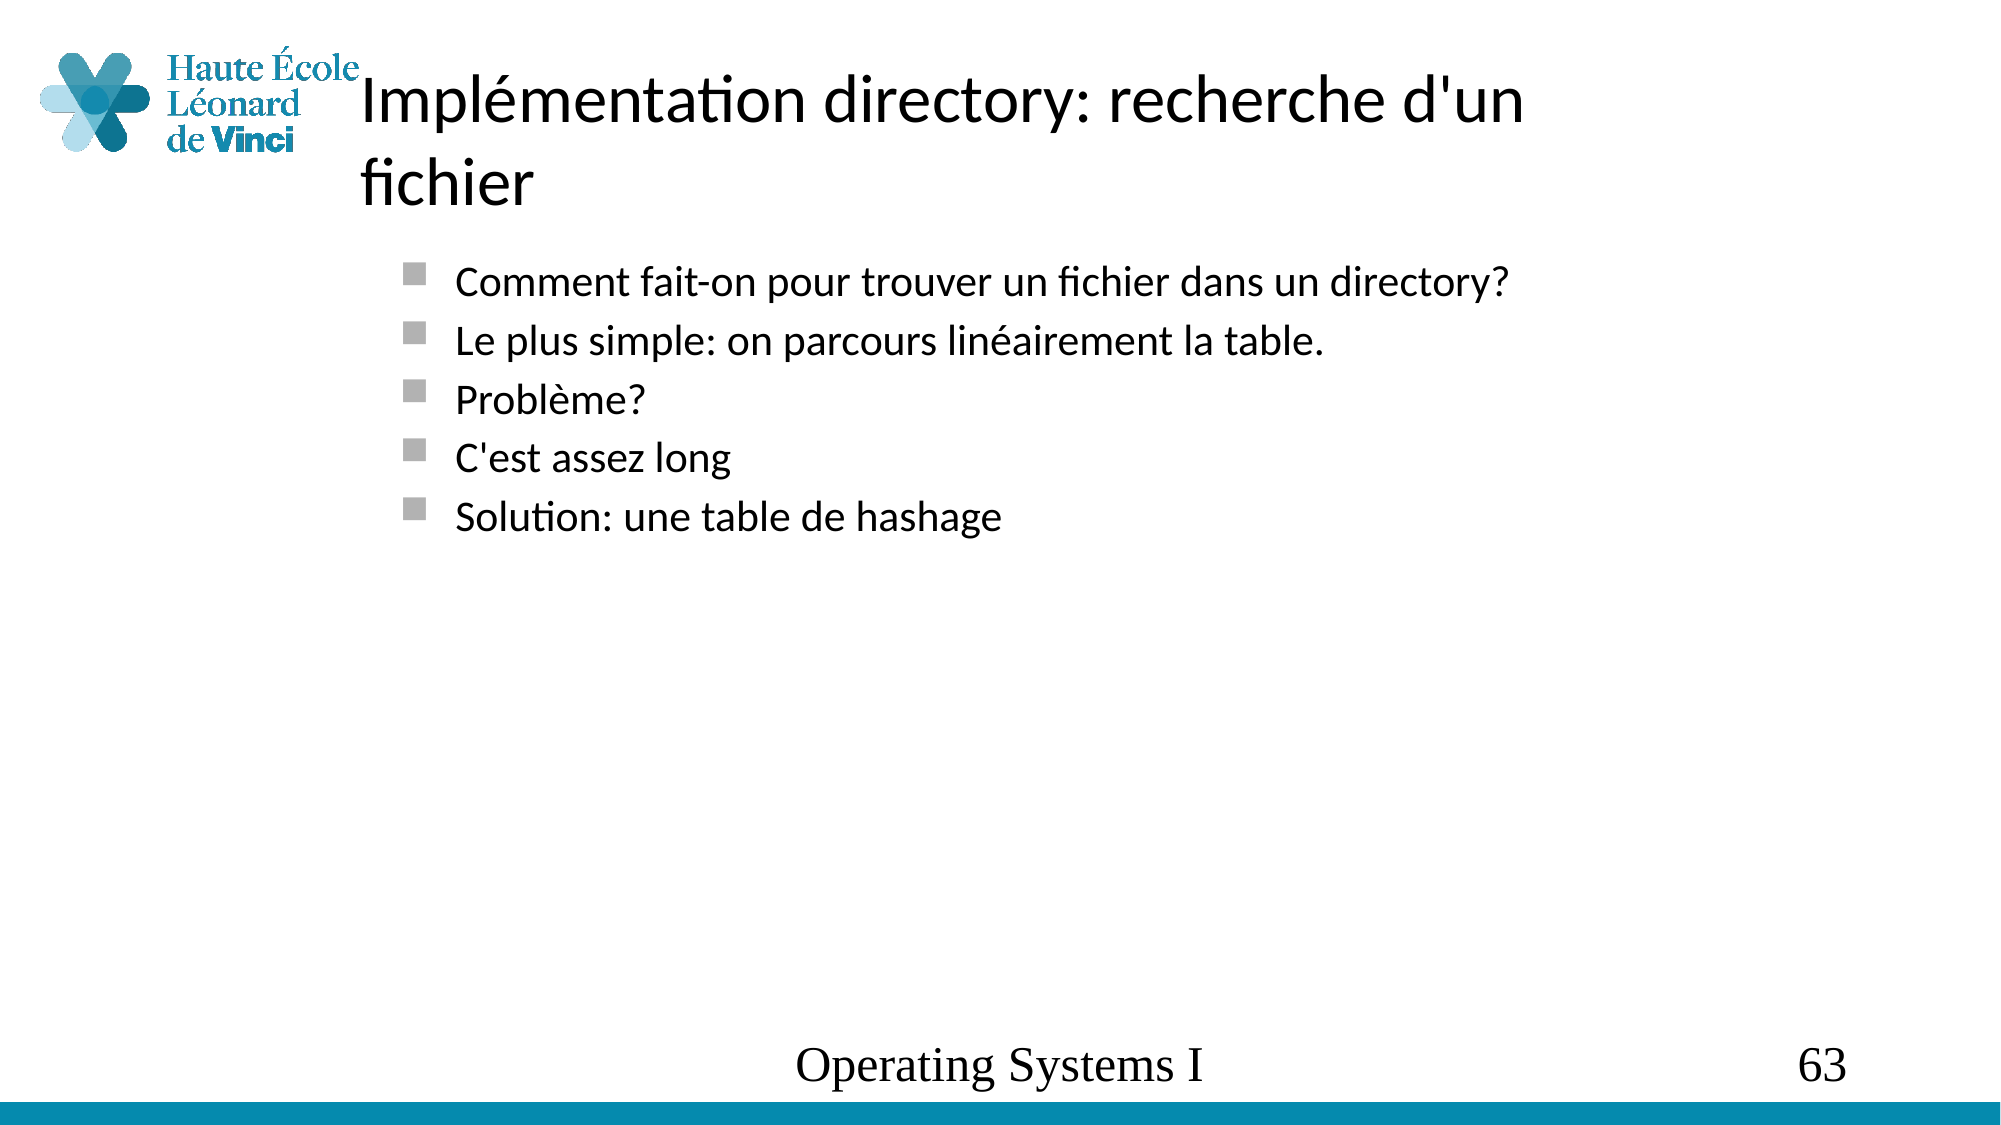

# Implémentation directory: recherche d'un fichier
Comment fait-on pour trouver un fichier dans un directory?
Le plus simple: on parcours linéairement la table.
Problème?
C'est assez long
Solution: une table de hashage
Operating Systems I
63